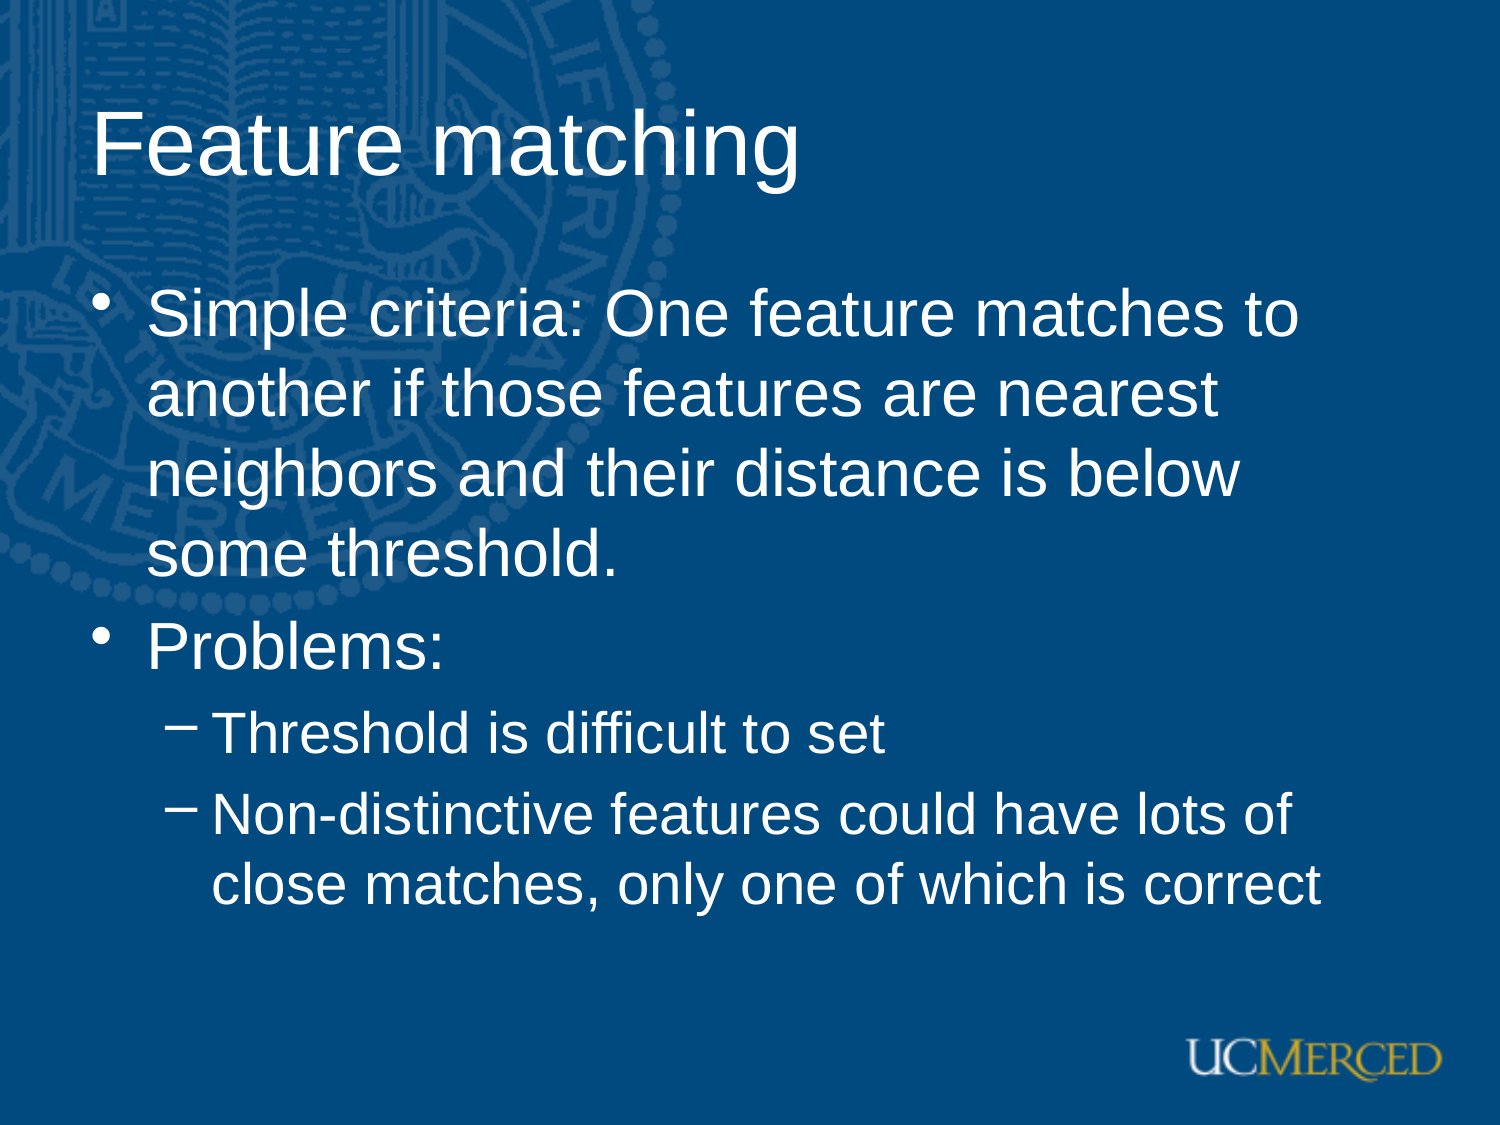

# Feature matching
Simple criteria: One feature matches to another if those features are nearest neighbors and their distance is below some threshold.
Problems:
Threshold is difficult to set
Non-distinctive features could have lots of close matches, only one of which is correct